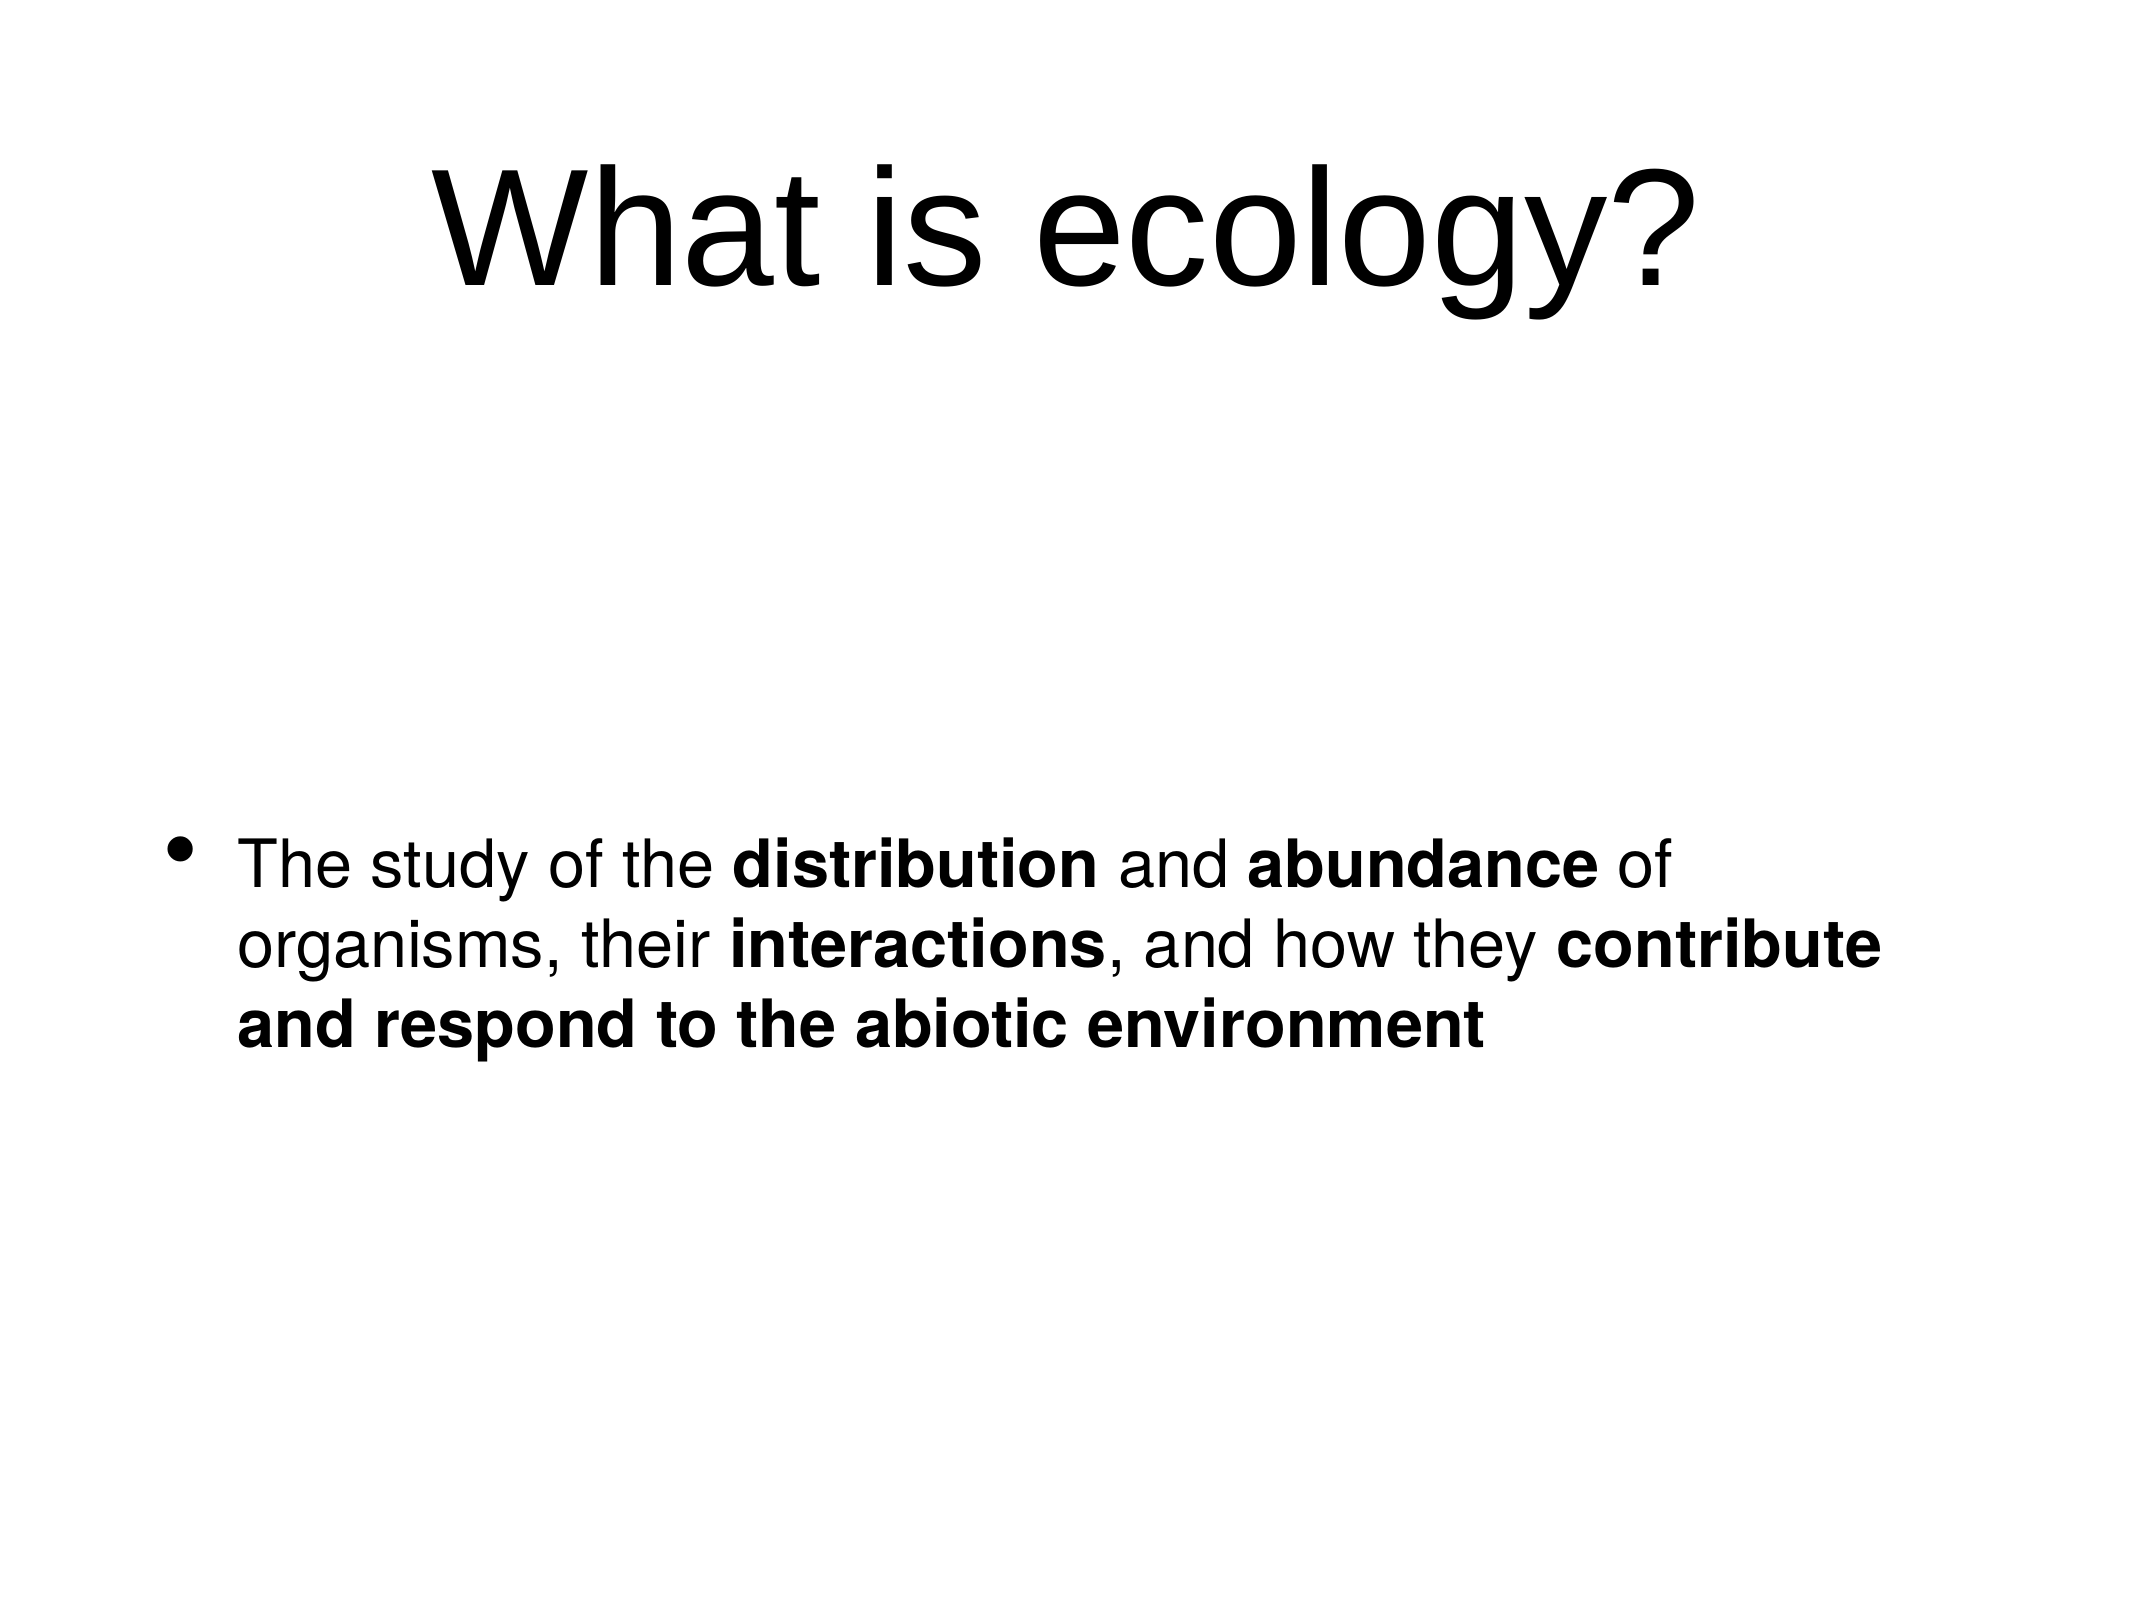

# What is ecology?
The study of the distribution and abundance of organisms, their interactions, and how they contribute  and respond to the abiotic environment